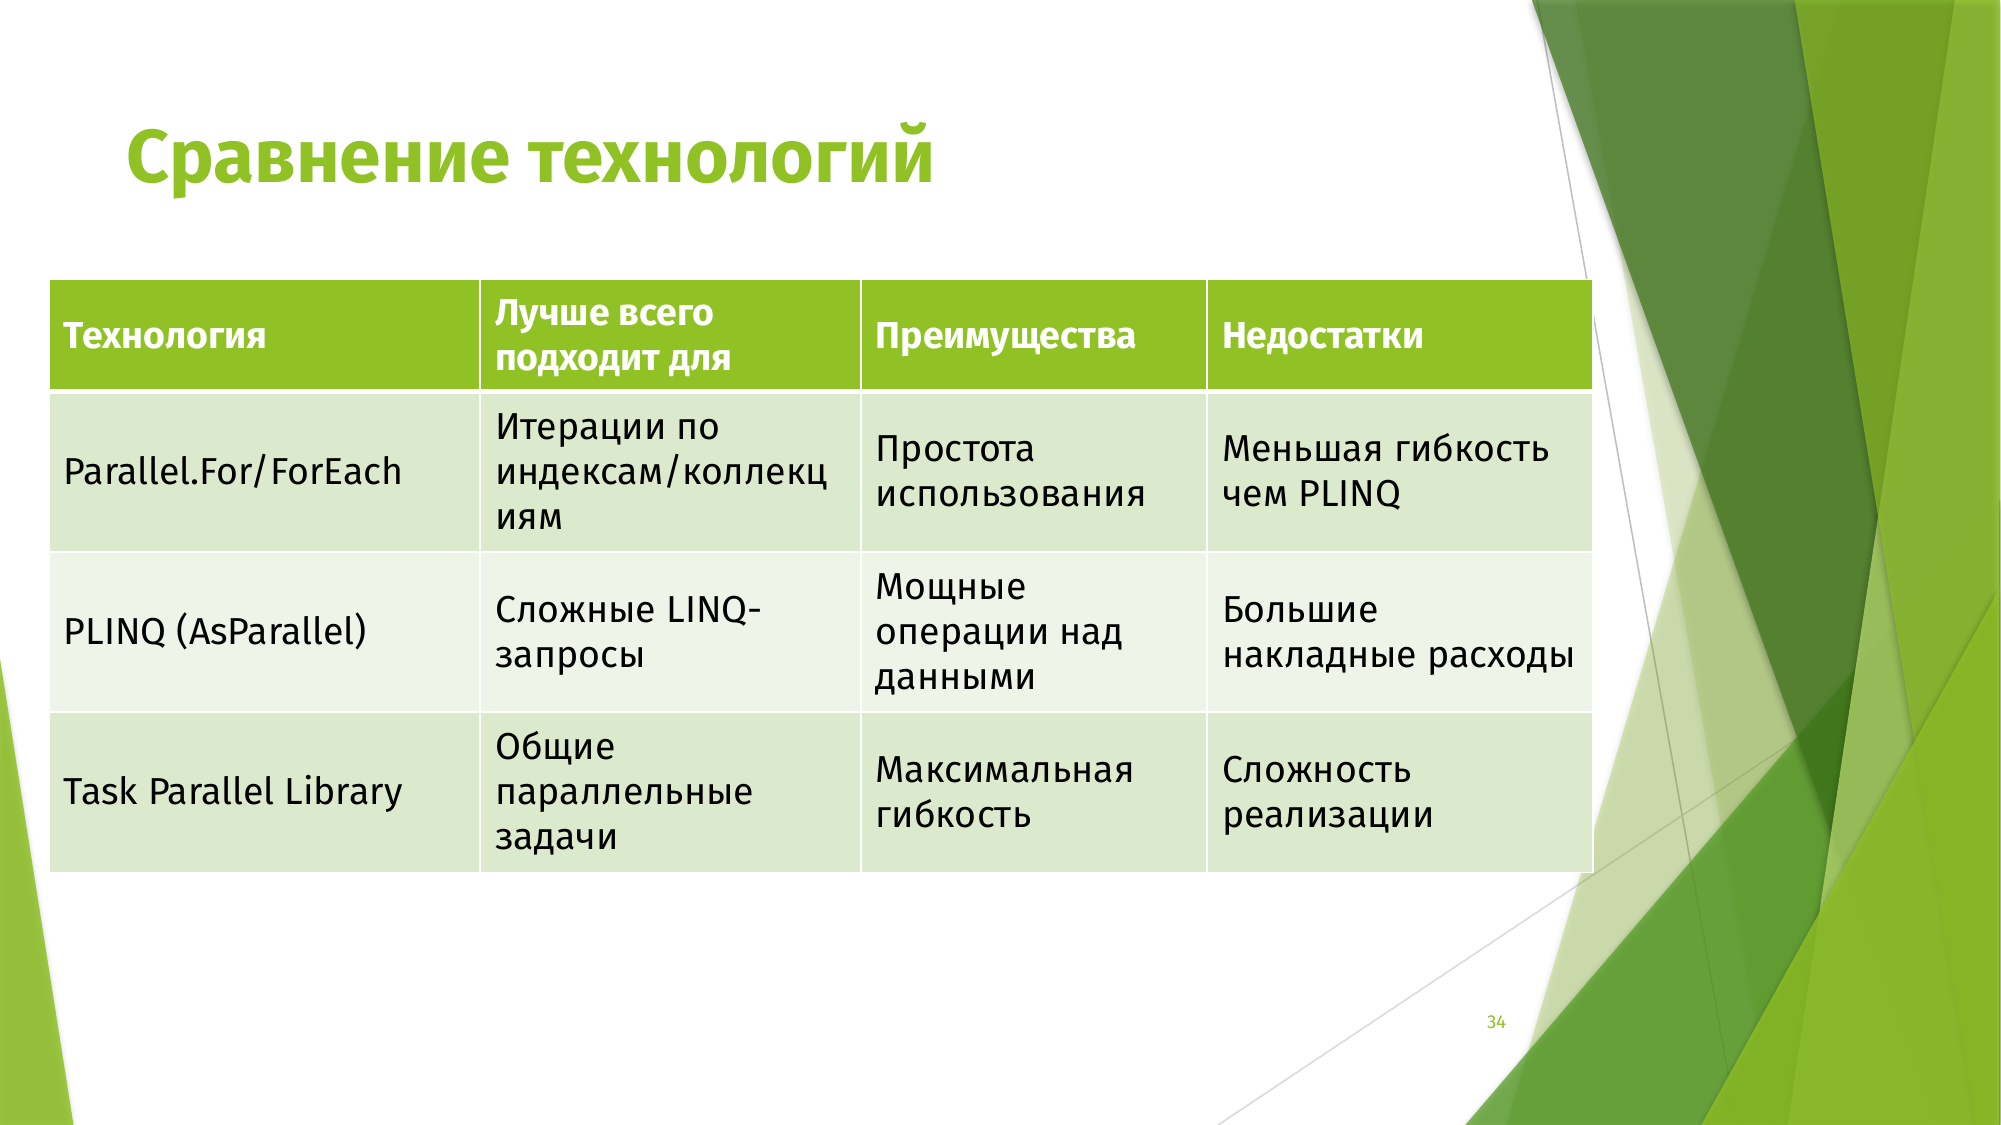

# Сравнение технологий
| Технология | Лучше всего подходит для | Преимущества | Недостатки |
| --- | --- | --- | --- |
| Parallel.For/ForEach | Итерации по индексам/коллекциям | Простота использования | Меньшая гибкость чем PLINQ |
| PLINQ (AsParallel) | Сложные LINQ-запросы | Мощные операции над данными | Большие накладные расходы |
| Task Parallel Library | Общие параллельные задачи | Максимальная гибкость | Сложность реализации |
34